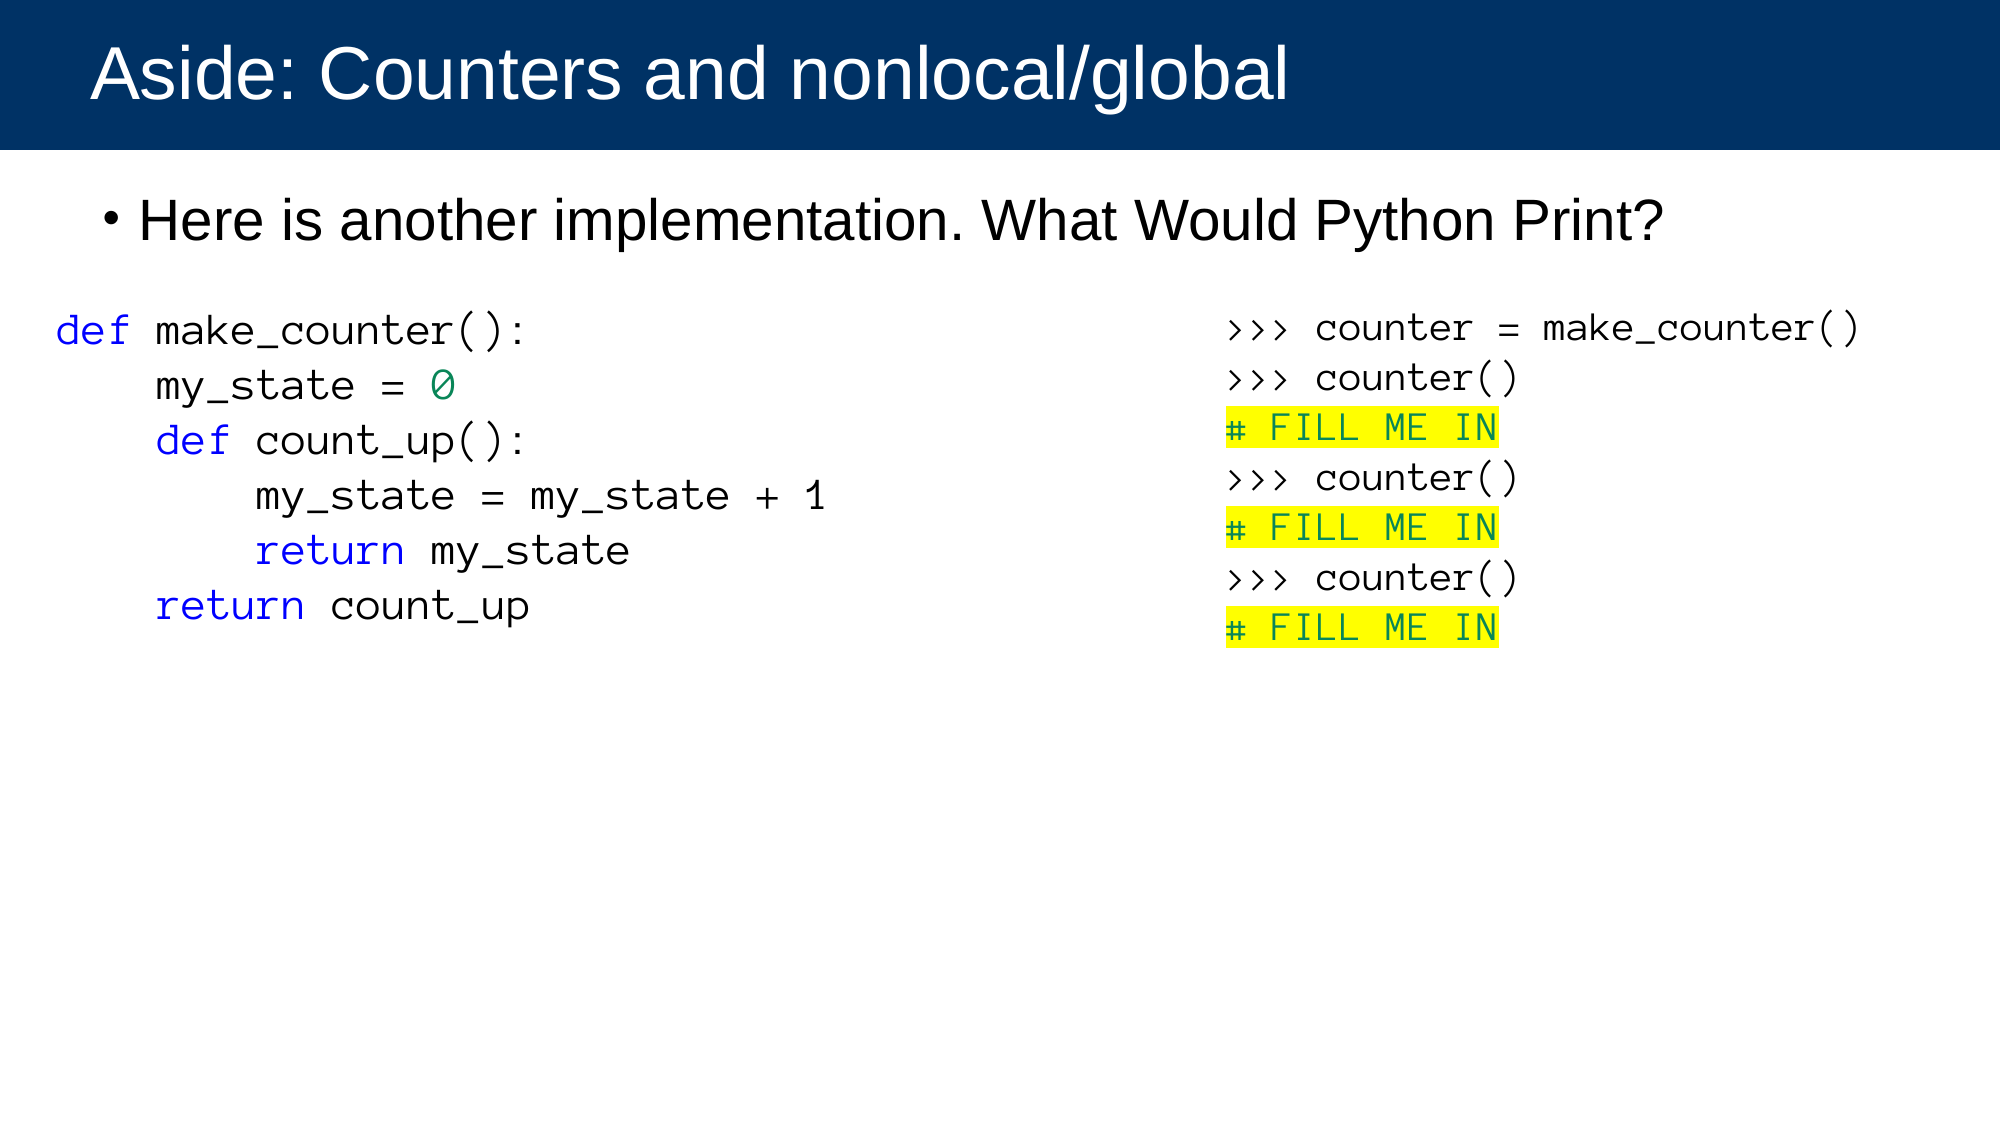

# Aside: Counters and nonlocal/global
 Here is another implementation. What Would Python Print?
def make_counter():
    my_state = 0
    def count_up():
        my_state = my_state + 1
        return my_state
    return count_up
>>> counter = make_counter()
>>> counter()
# FILL ME IN
>>> counter()
# FILL ME IN
>>> counter()
# FILL ME IN